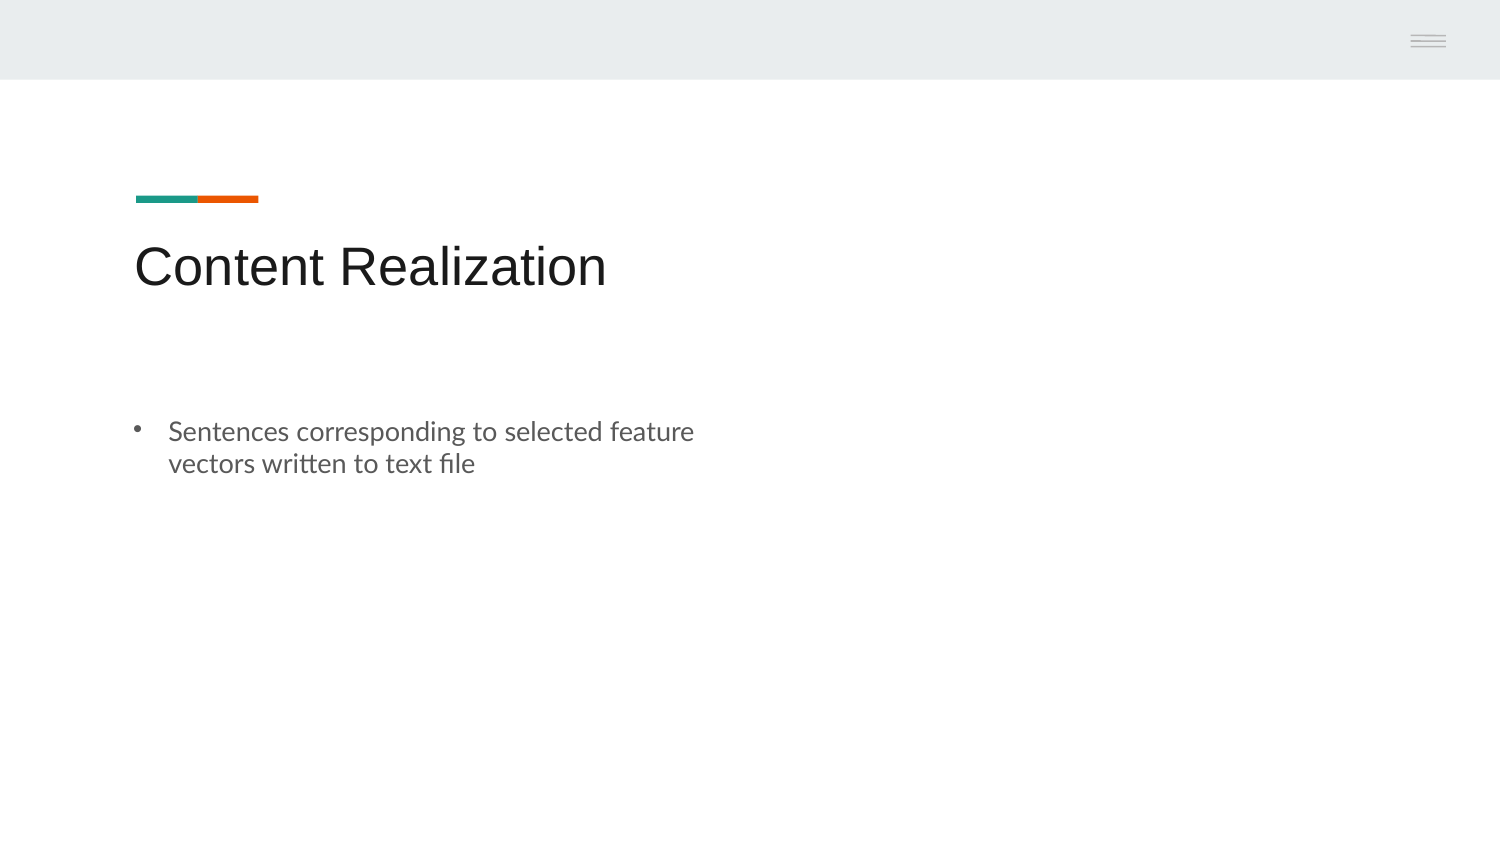

Content Realization
Sentences corresponding to selected feature vectors written to text file